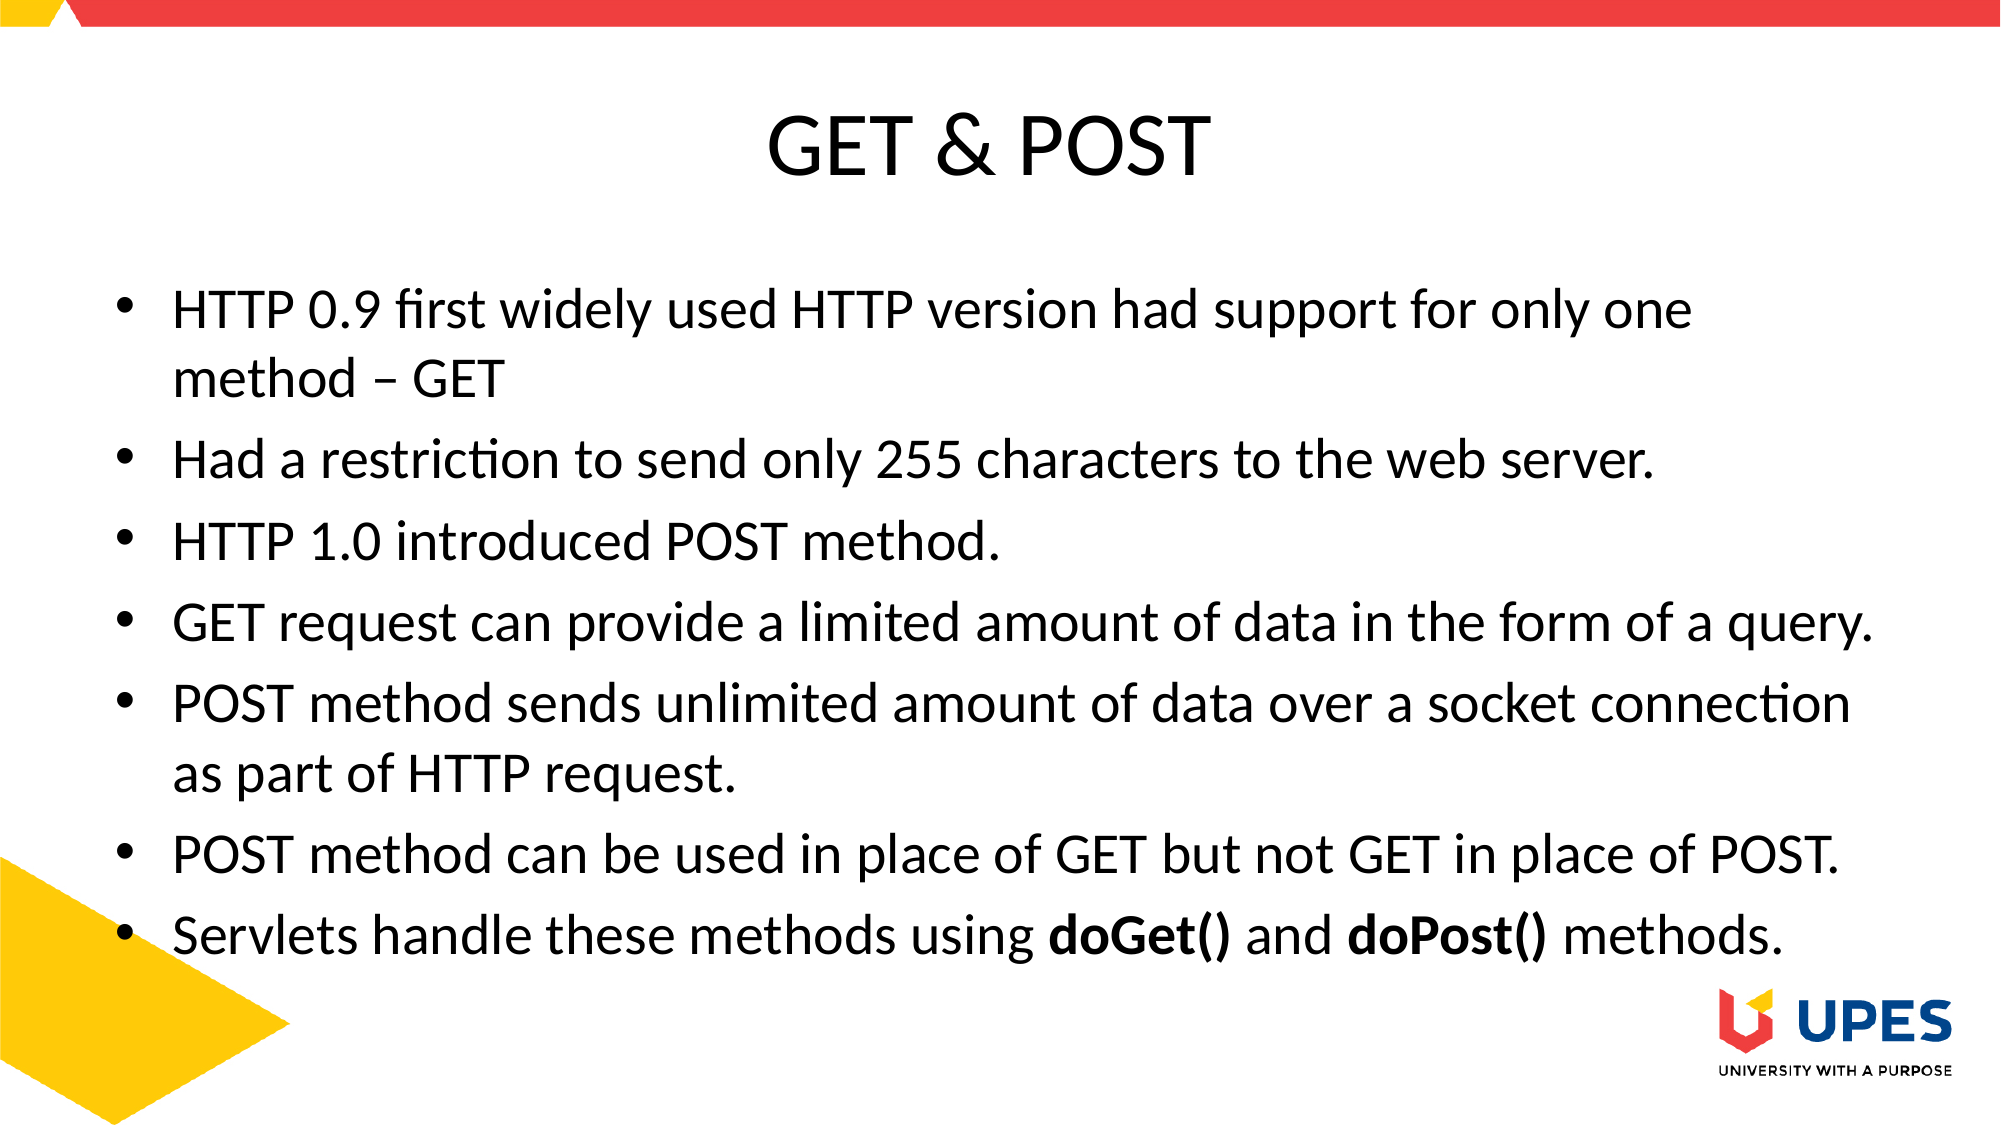

# GET & POST
HTTP 0.9 first widely used HTTP version had support for only one method – GET
Had a restriction to send only 255 characters to the web server.
HTTP 1.0 introduced POST method.
GET request can provide a limited amount of data in the form of a query.
POST method sends unlimited amount of data over a socket connection as part of HTTP request.
POST method can be used in place of GET but not GET in place of POST.
Servlets handle these methods using doGet() and doPost() methods.